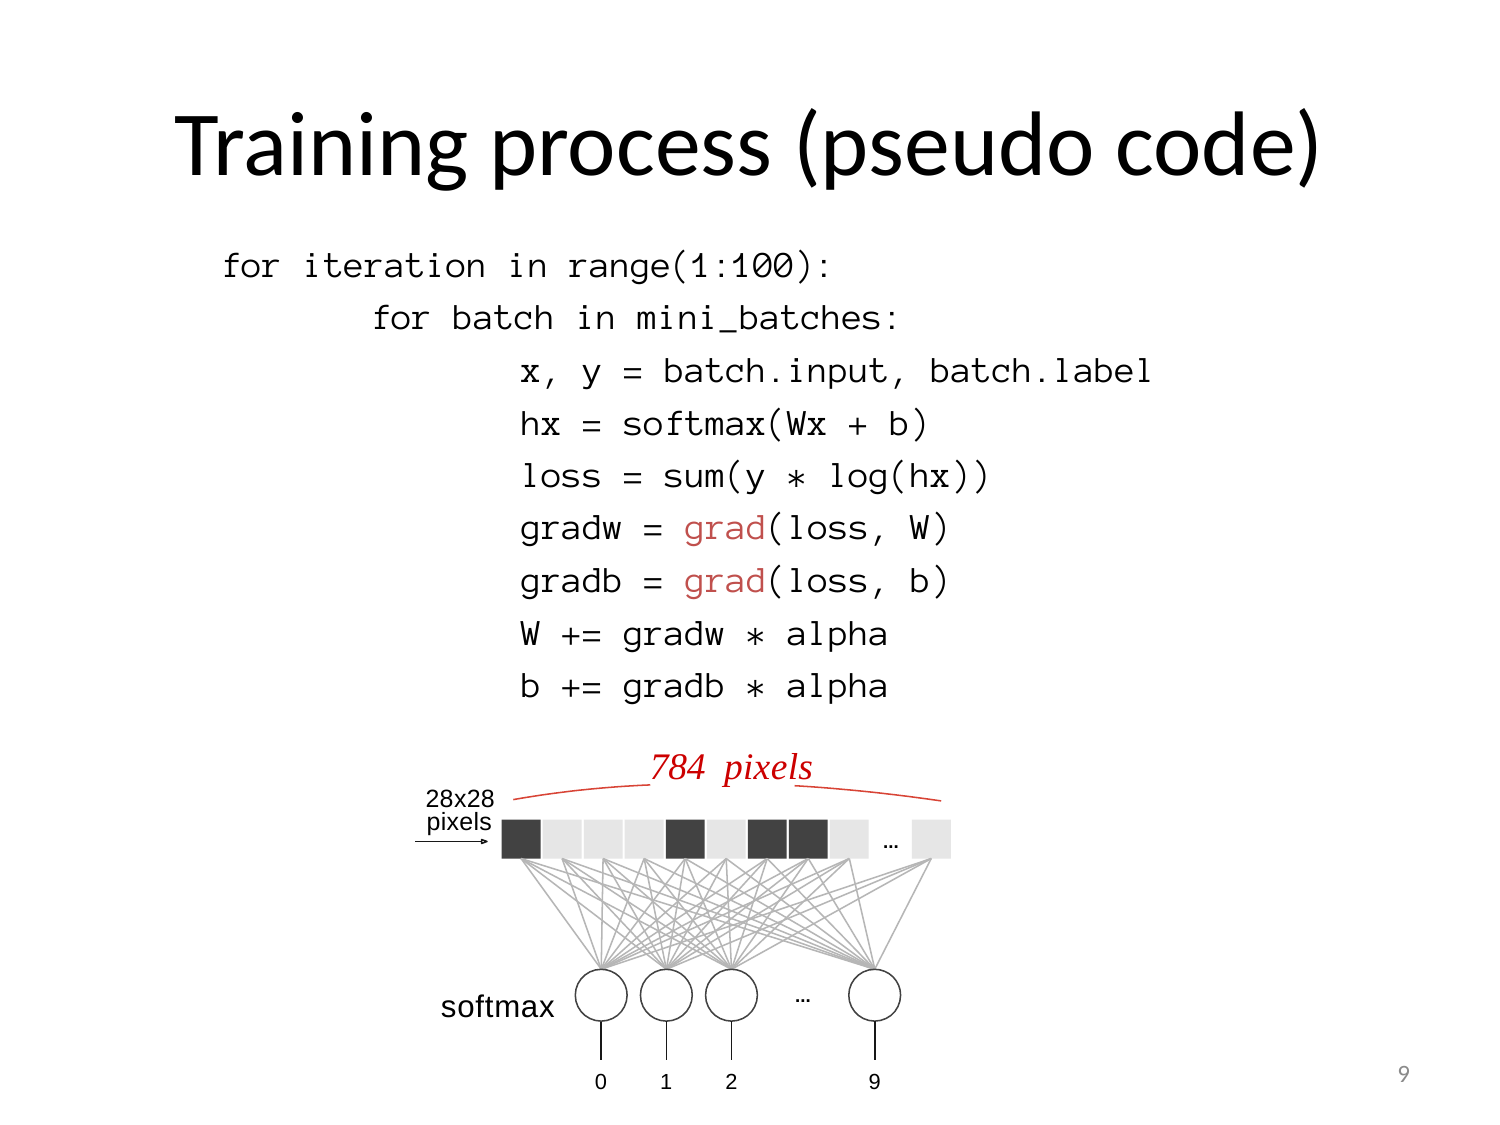

# Training process (pseudo code)
for iteration in range(1:100):
	for batch in mini_batches:
		x, y = batch.input, batch.label
		hx = softmax(Wx + b)
		loss = sum(y * log(hx))
		gradw = grad(loss, W)
		gradb = grad(loss, b)
		W += gradw * alpha
		b += gradb * alpha
784  pixels

28x28
pixels

...

...
softmax

9
0
9
1
2